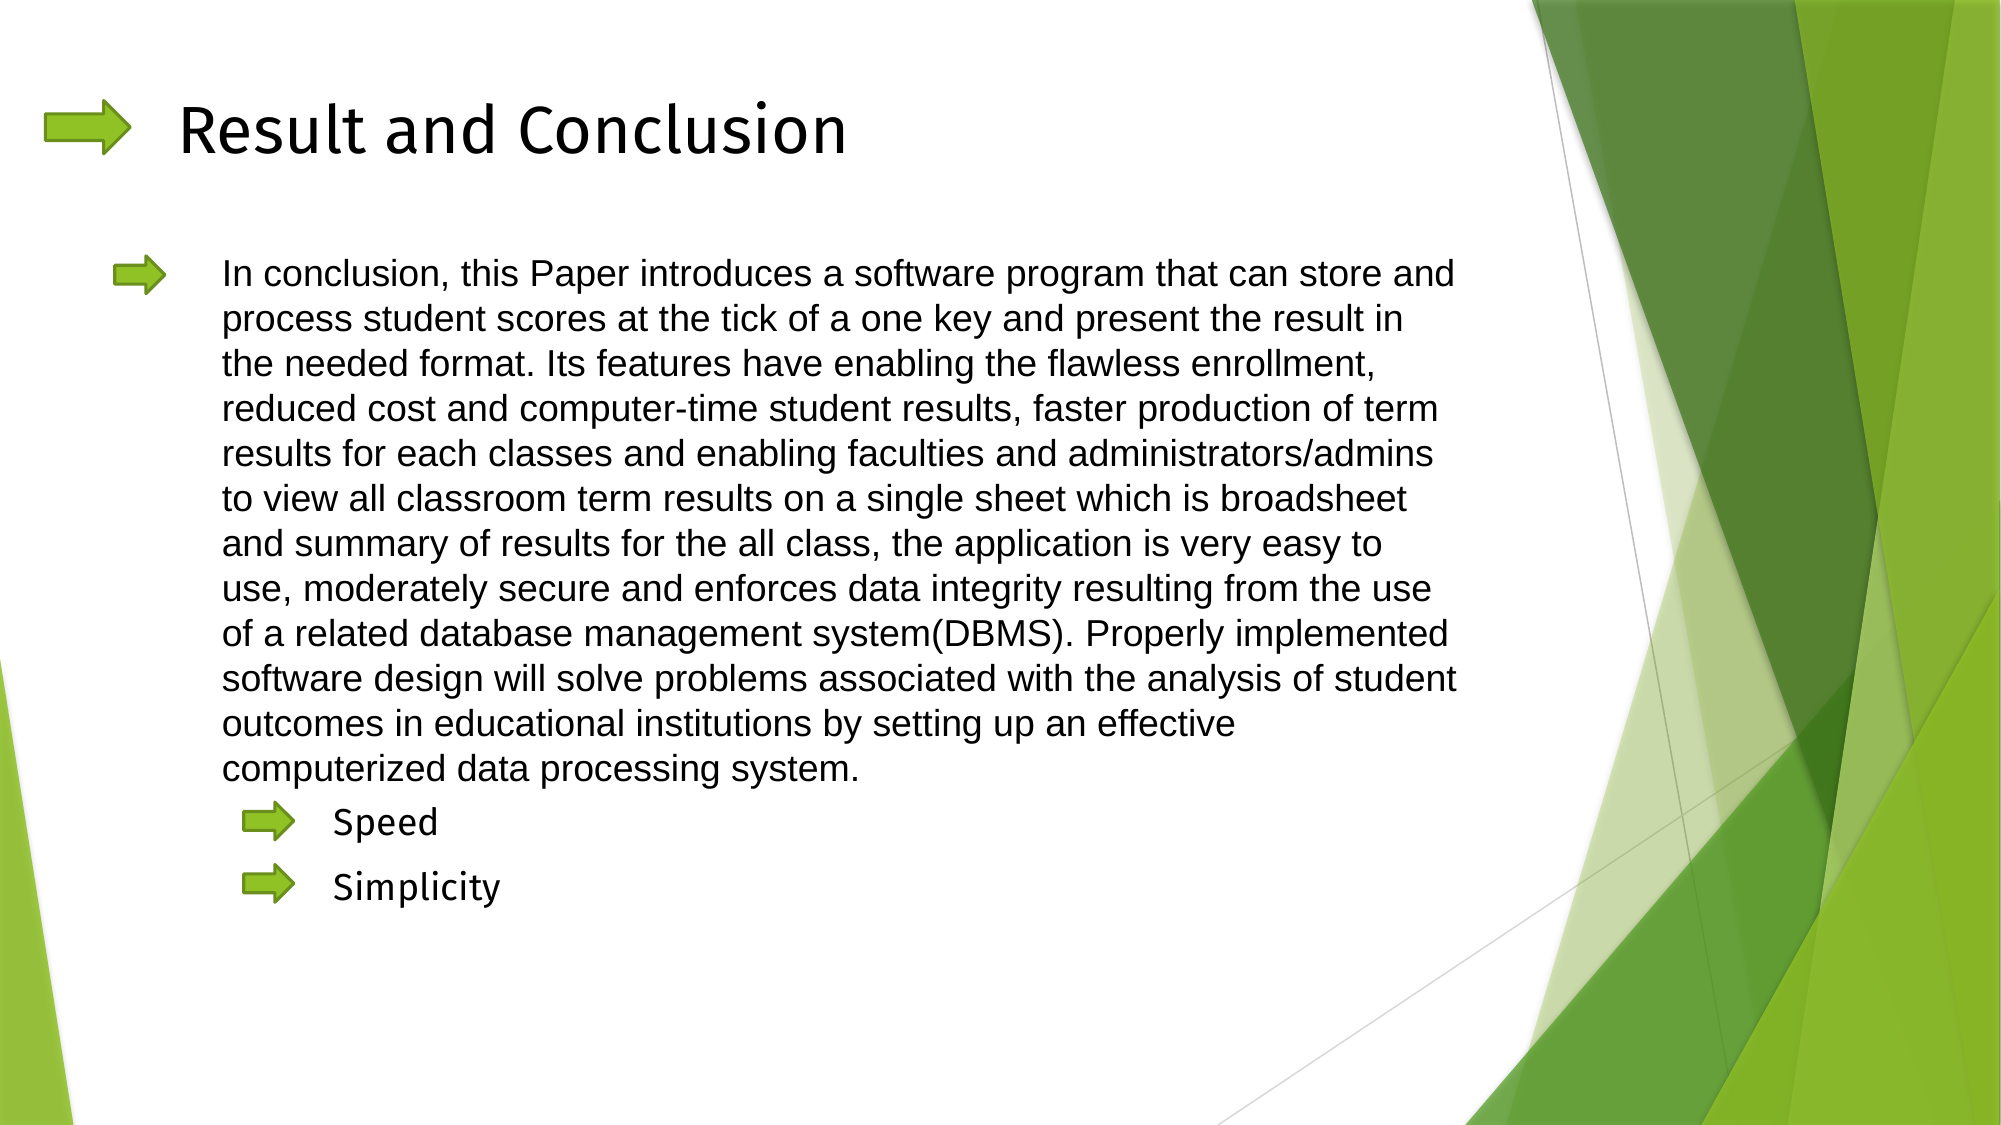

Result and Conclusion

In conclusion, this Paper introduces a software program that can store and process student scores at the tick of a one key and present the result in the needed format. Its features have enabling the flawless enrollment, reduced cost and computer-time student results, faster production of term results for each classes and enabling faculties and administrators/admins to view all classroom term results on a single sheet which is broadsheet and summary of results for the all class, the application is very easy to use, moderately secure and enforces data integrity resulting from the use of a related database management system(DBMS). Properly implemented software design will solve problems associated with the analysis of student outcomes in educational institutions by setting up an effective computerized data processing system.

Speed

Simplicity